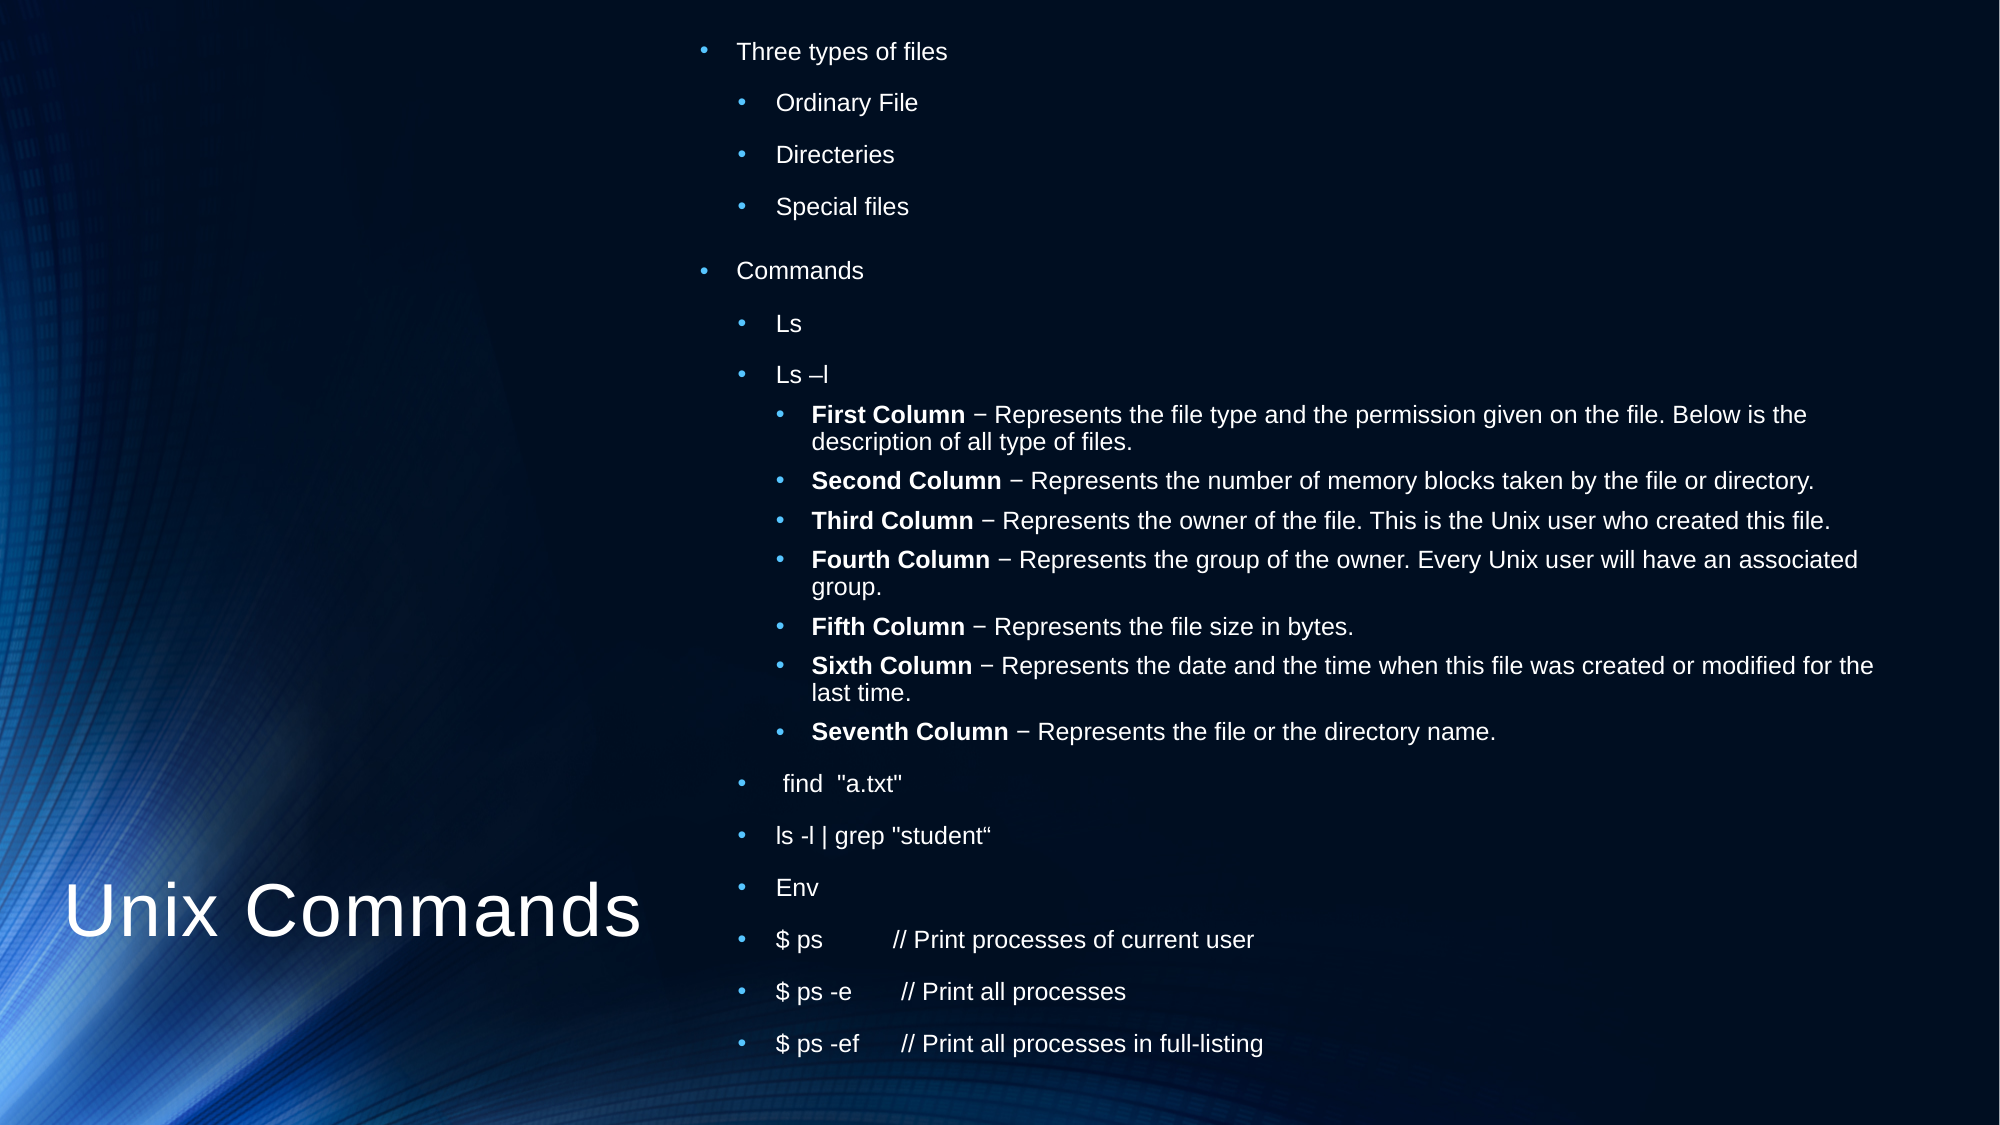

Three types of files
Ordinary File
Directeries
Special files
Commands
Ls
Ls –l
First Column − Represents the file type and the permission given on the file. Below is the description of all type of files.
Second Column − Represents the number of memory blocks taken by the file or directory.
Third Column − Represents the owner of the file. This is the Unix user who created this file.
Fourth Column − Represents the group of the owner. Every Unix user will have an associated group.
Fifth Column − Represents the file size in bytes.
Sixth Column − Represents the date and the time when this file was created or modified for the last time.
Seventh Column − Represents the file or the directory name.
 find  "a.txt"
ls -l | grep "student“
Env
$ ps          // Print processes of current user
$ ps -e       // Print all processes
$ ps -ef      // Print all processes in full-listing

# Unix Commands